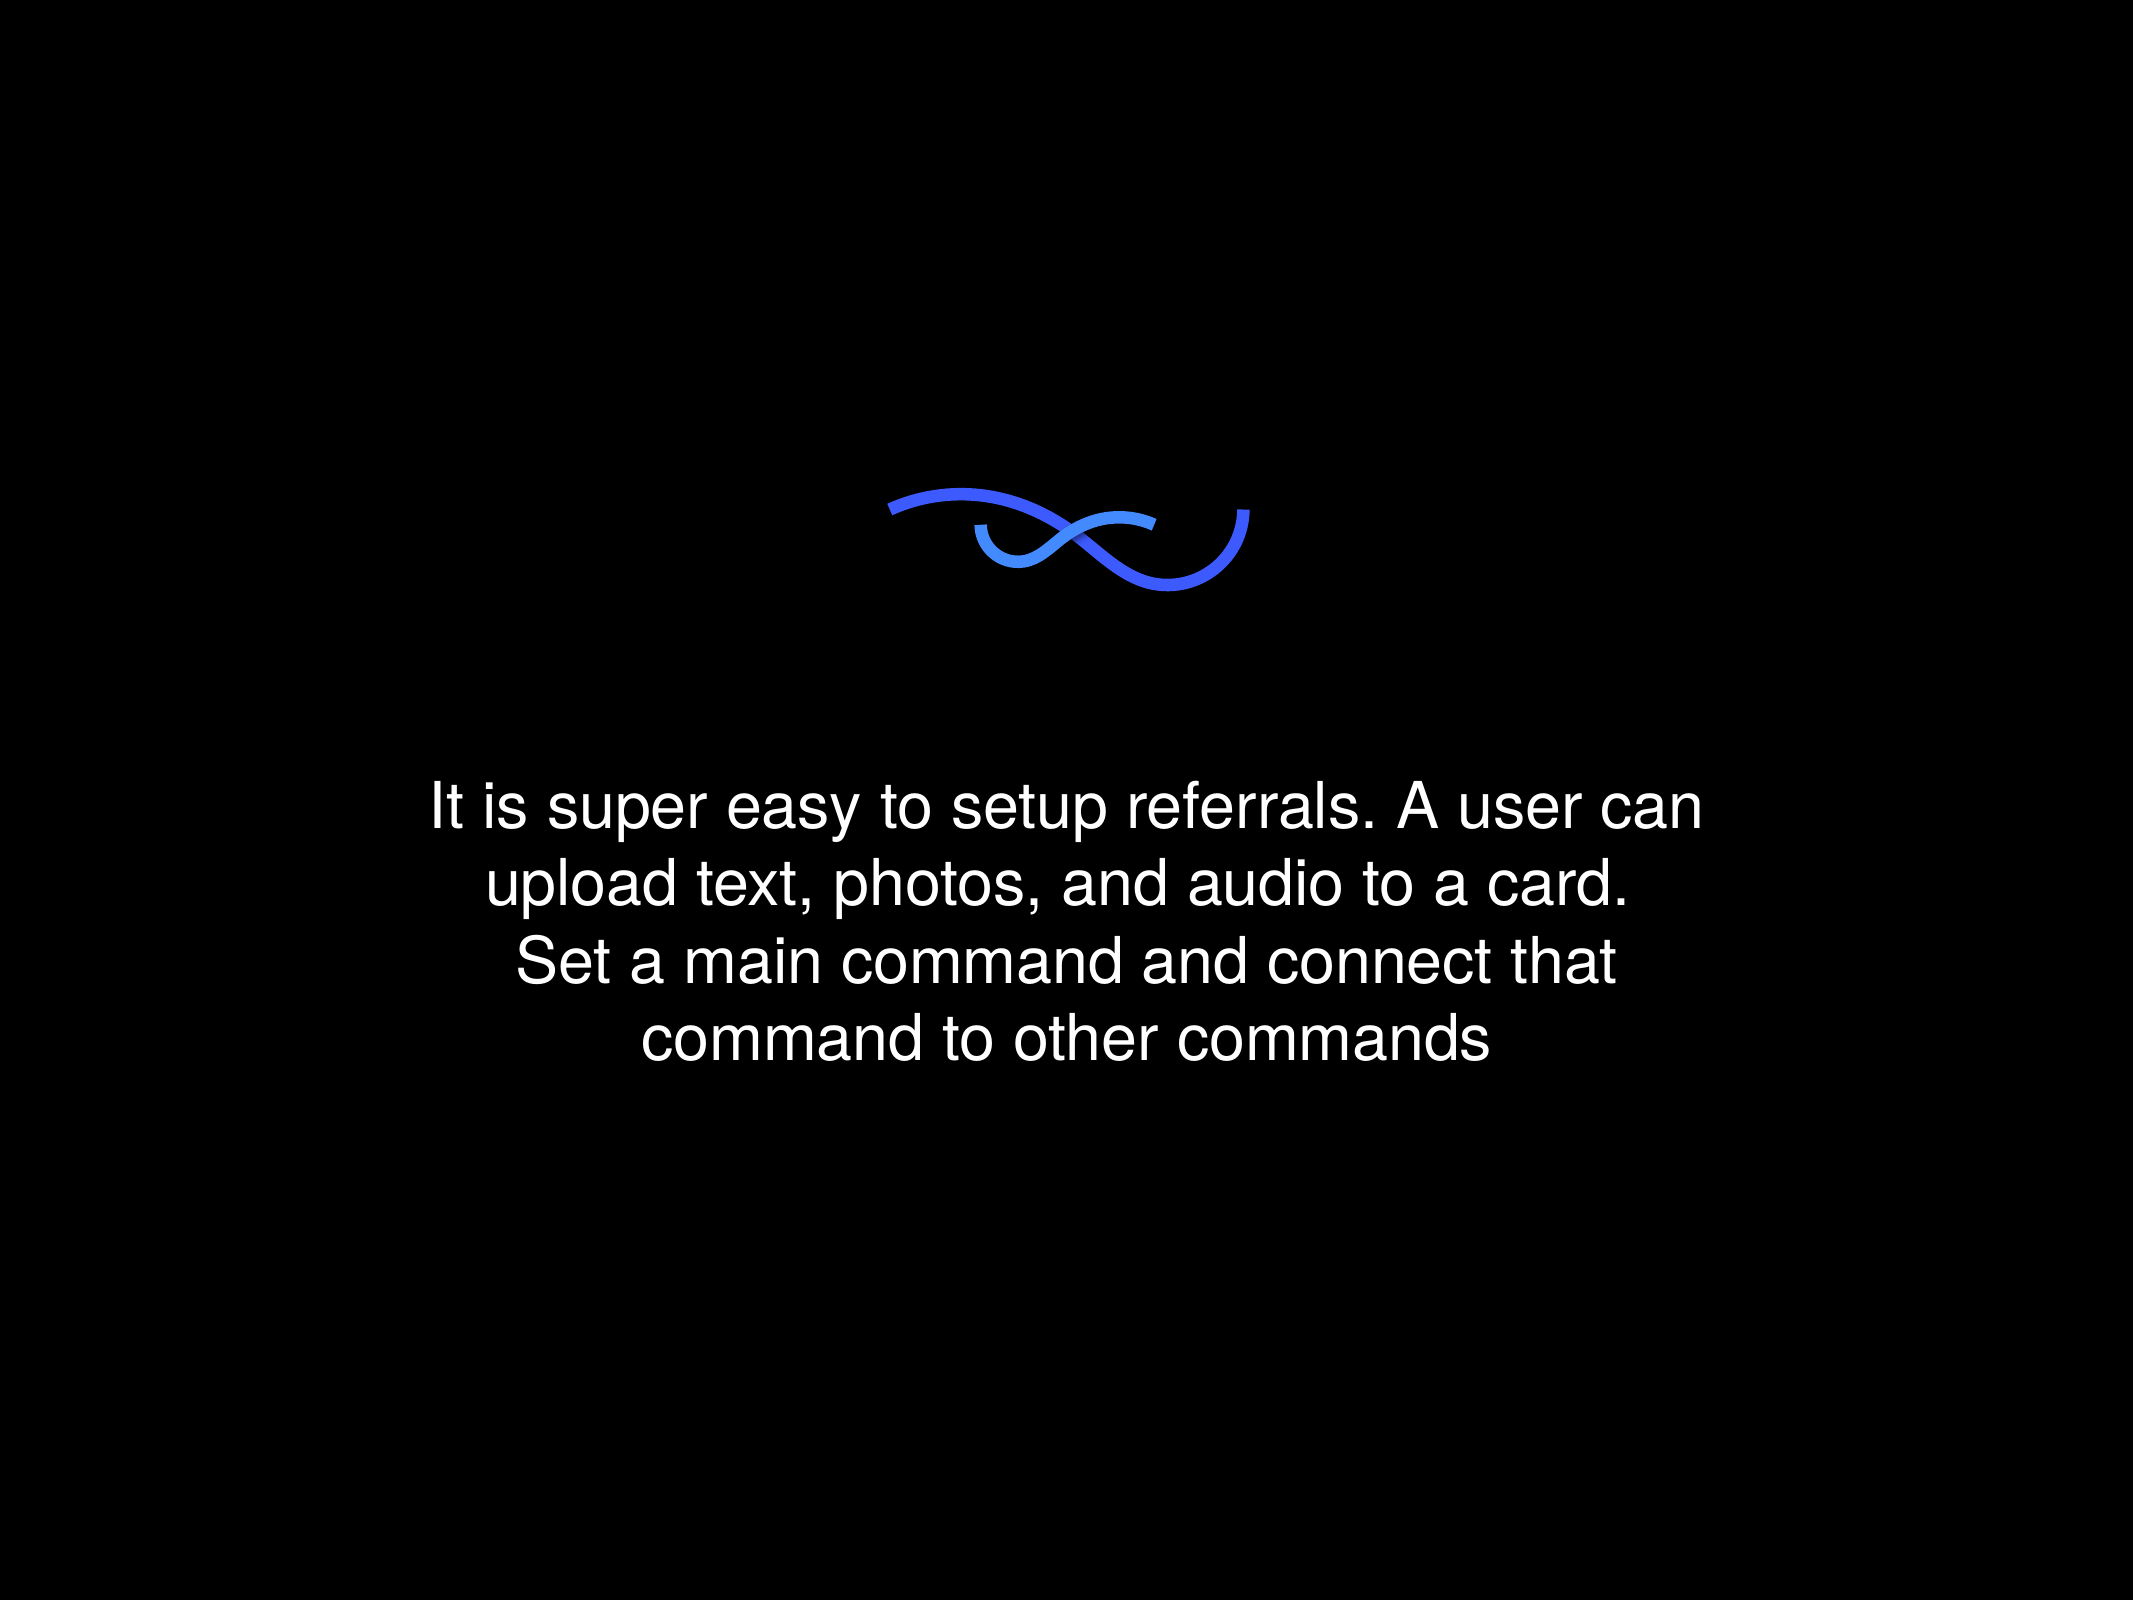

It is super easy to setup referrals. A user can
upload text, photos, and audio to a card.
Set a main command and connect that
command to other commands